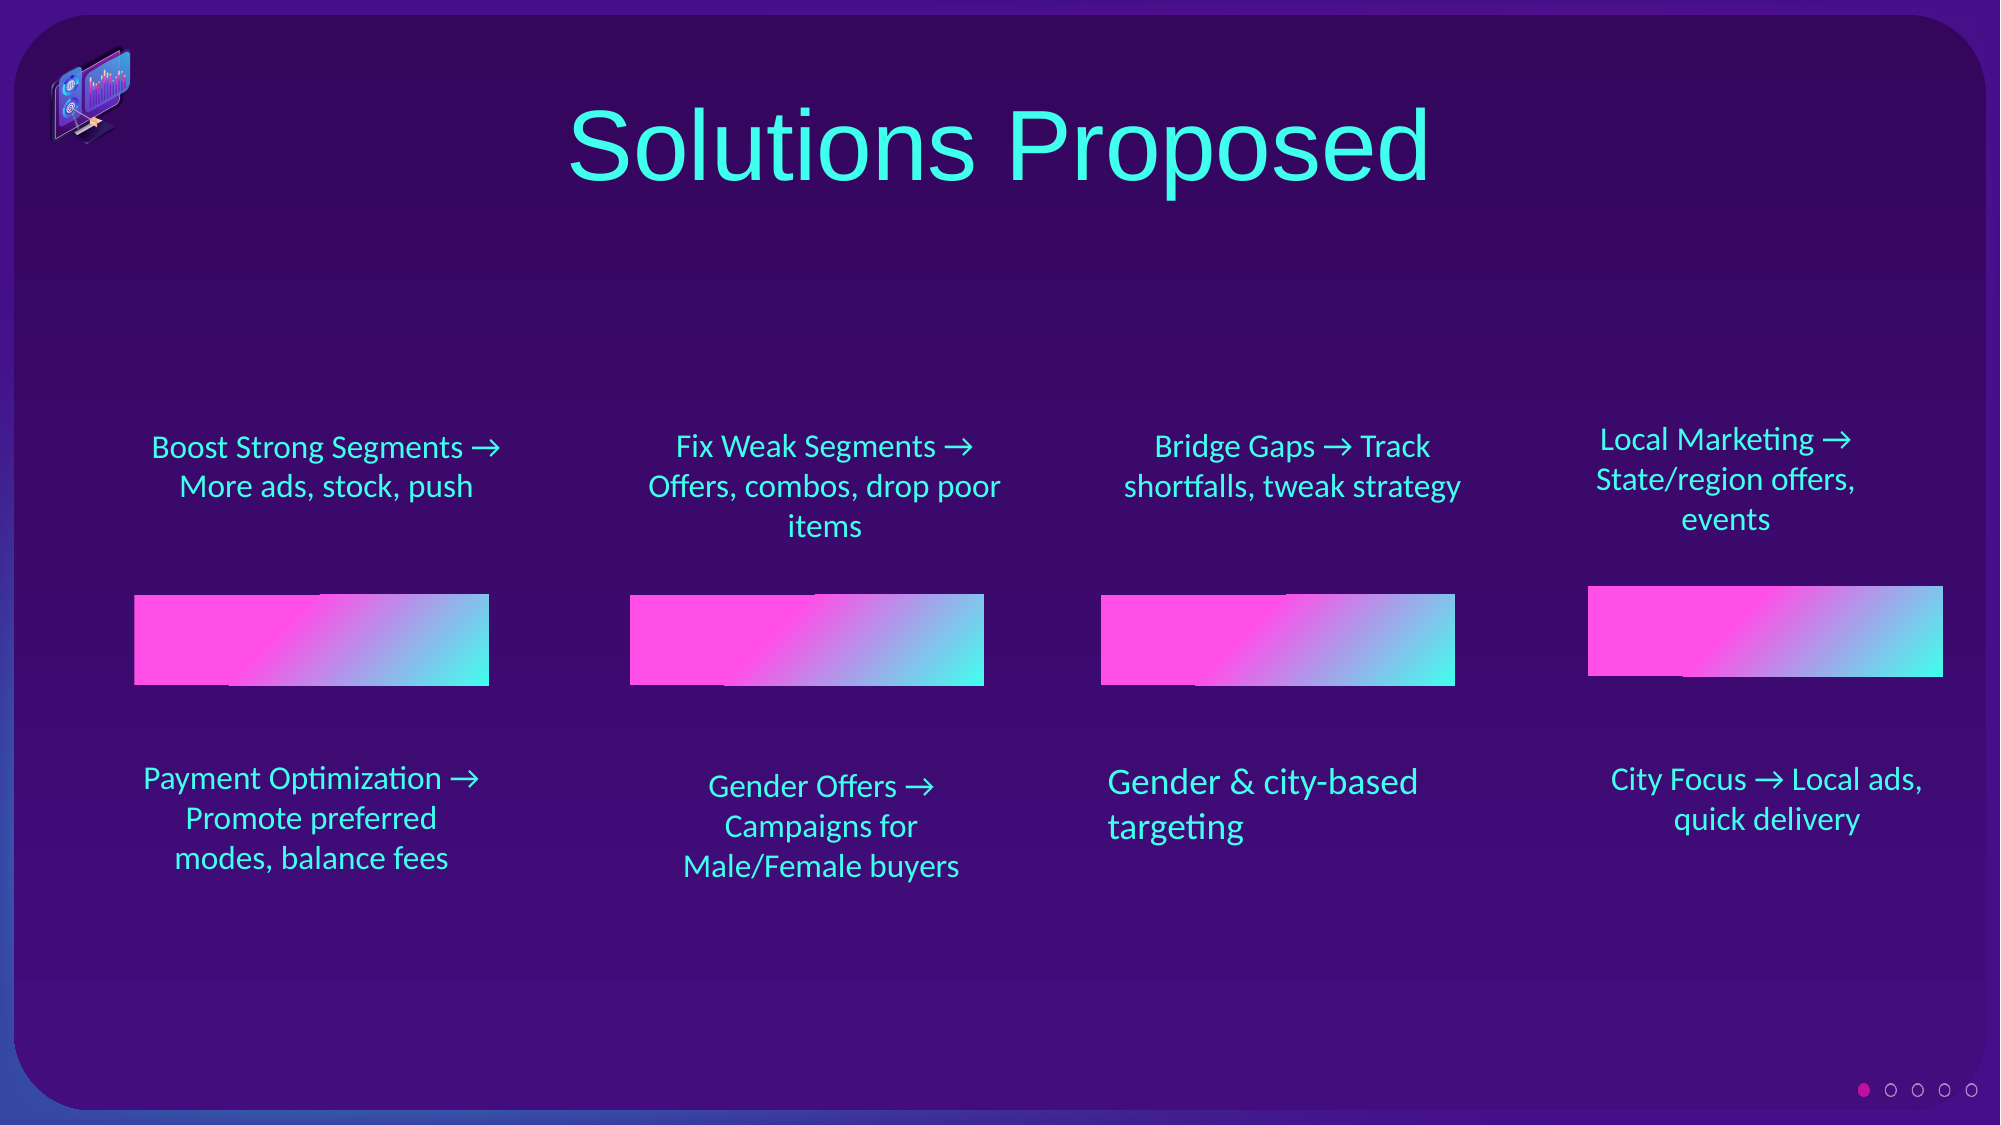

Solutions Proposed
Fix Weak Segments → Offers, combos, drop poor items
Bridge Gaps → Track shortfalls, tweak strategy
Boost Strong Segments → More ads, stock, push
Local Marketing → State/region offers, events

Payment Optimization → Promote preferred modes, balance fees
Gender & city-based targeting
Gender Offers → Campaigns for Male/Female buyers
City Focus → Local ads, quick delivery